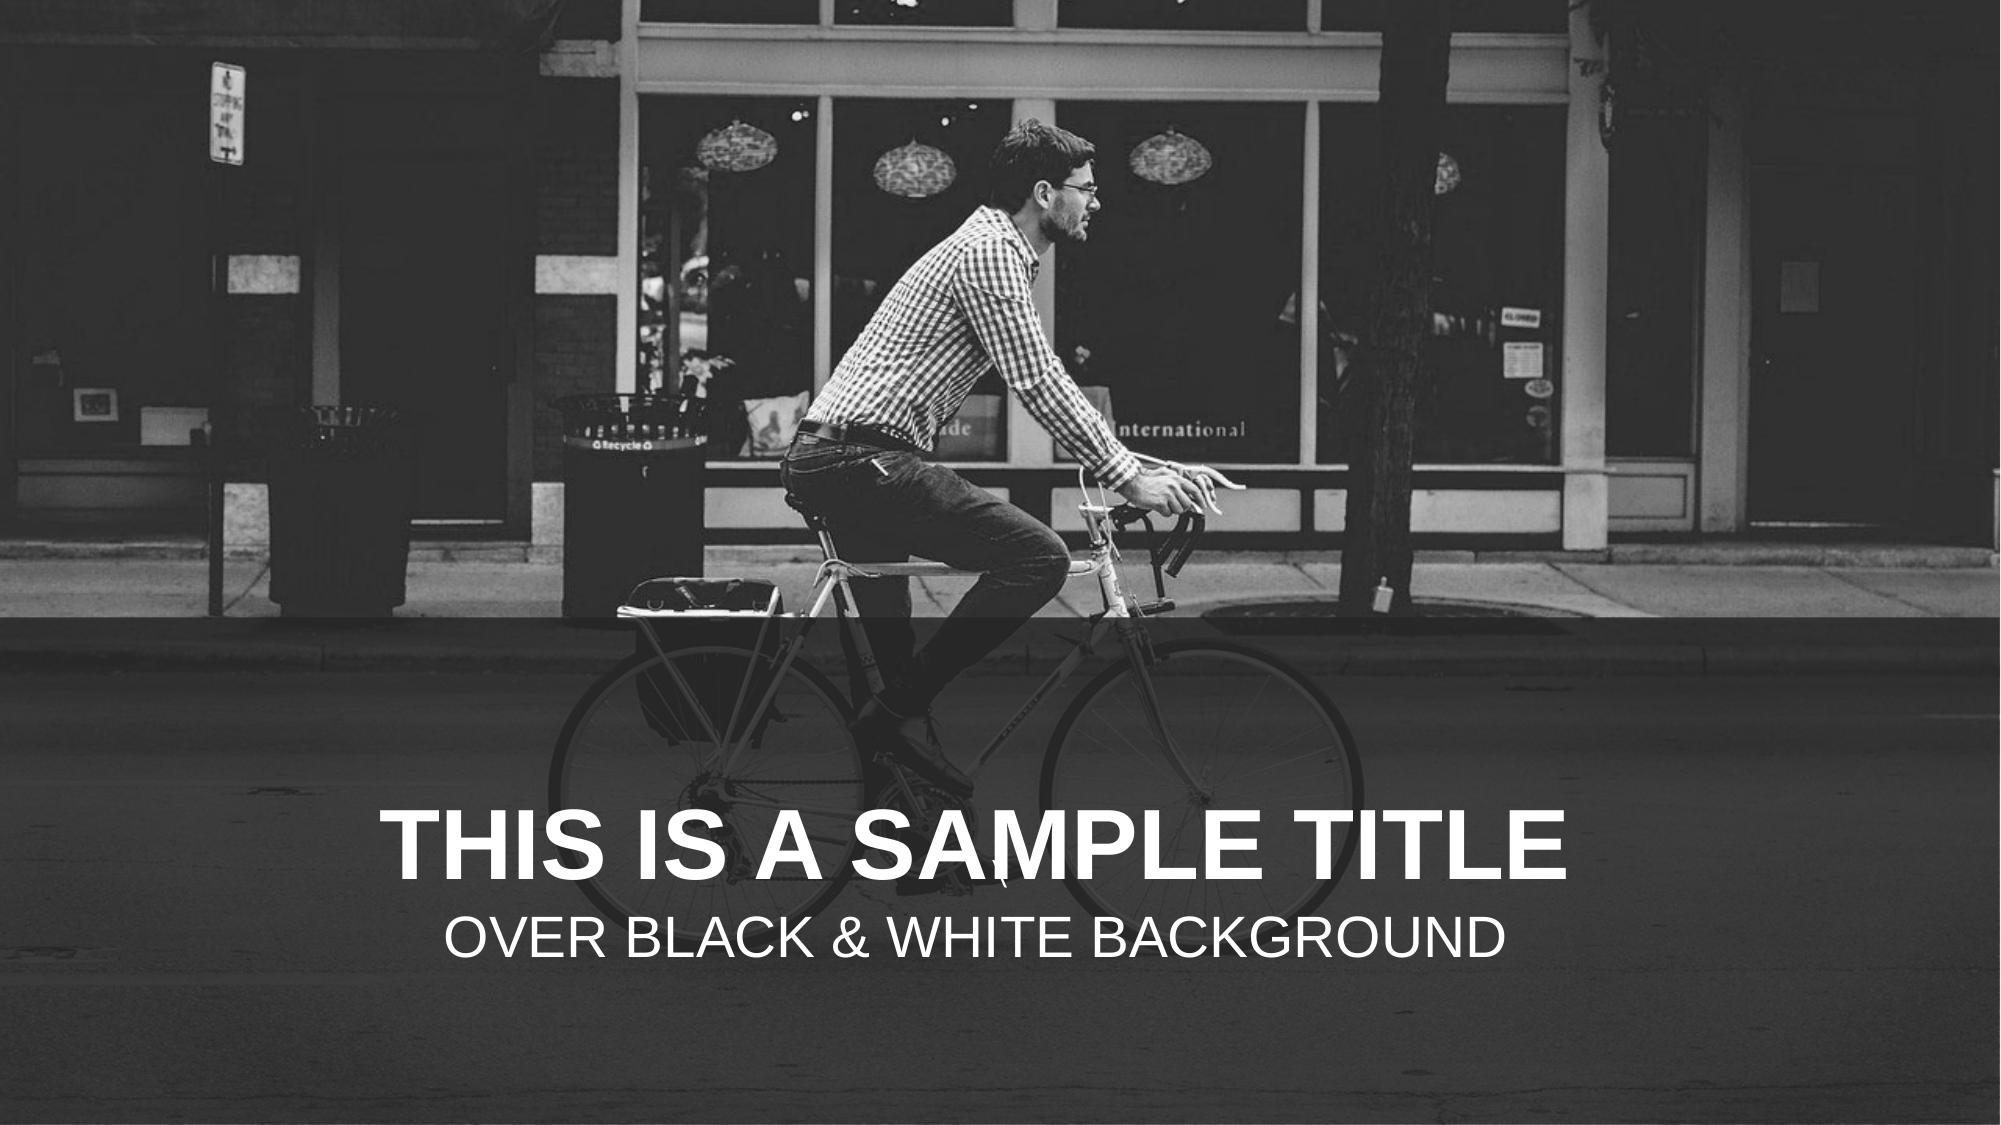

\
This is a sample TITLE
OVER BLACK & WHITE BACKGROUND